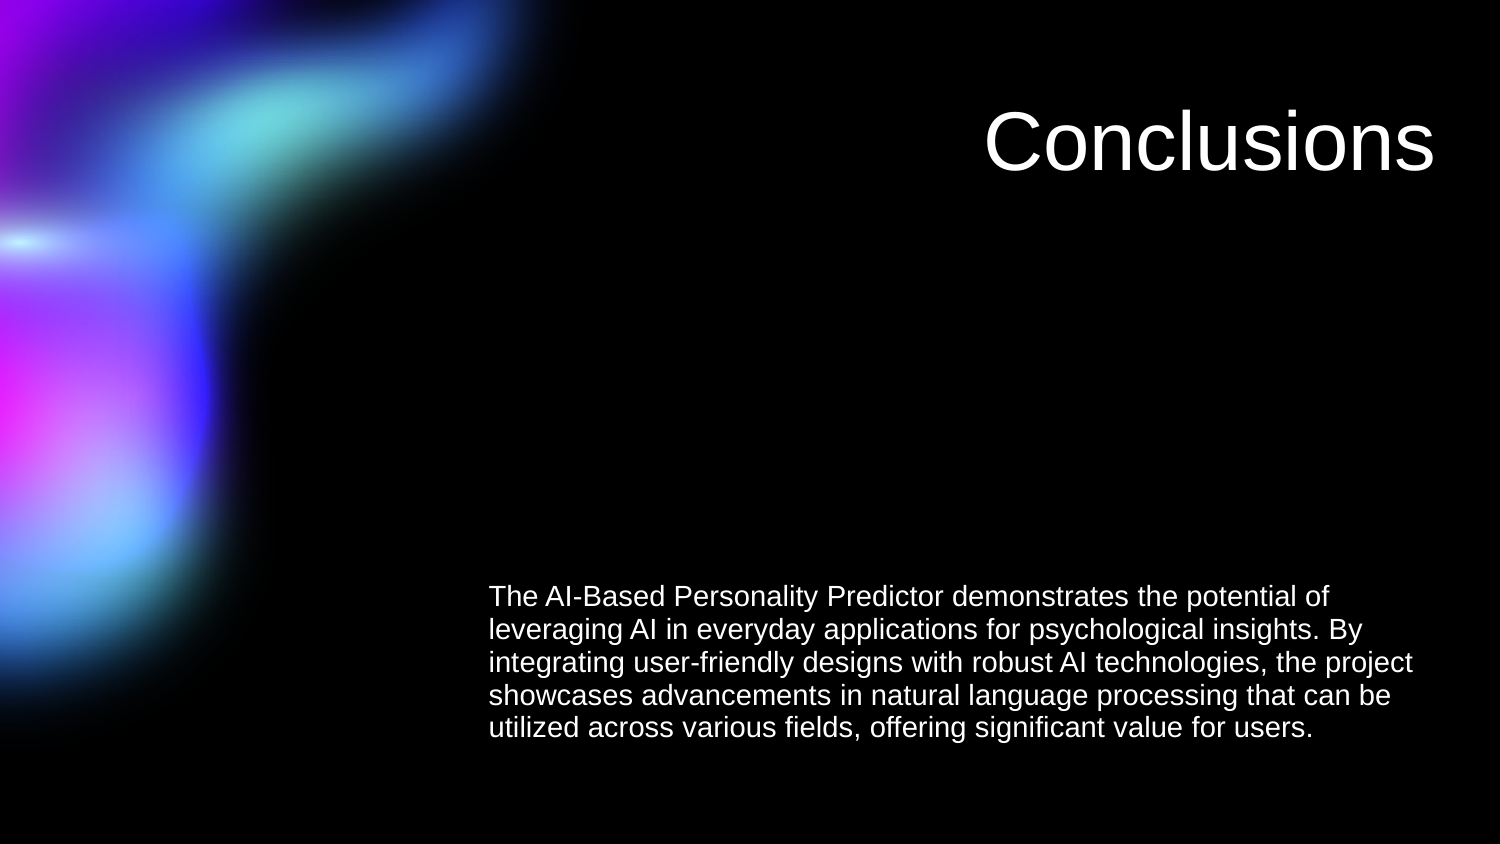

# Conclusions
The AI-Based Personality Predictor demonstrates the potential of leveraging AI in everyday applications for psychological insights. By integrating user-friendly designs with robust AI technologies, the project showcases advancements in natural language processing that can be utilized across various fields, offering significant value for users.